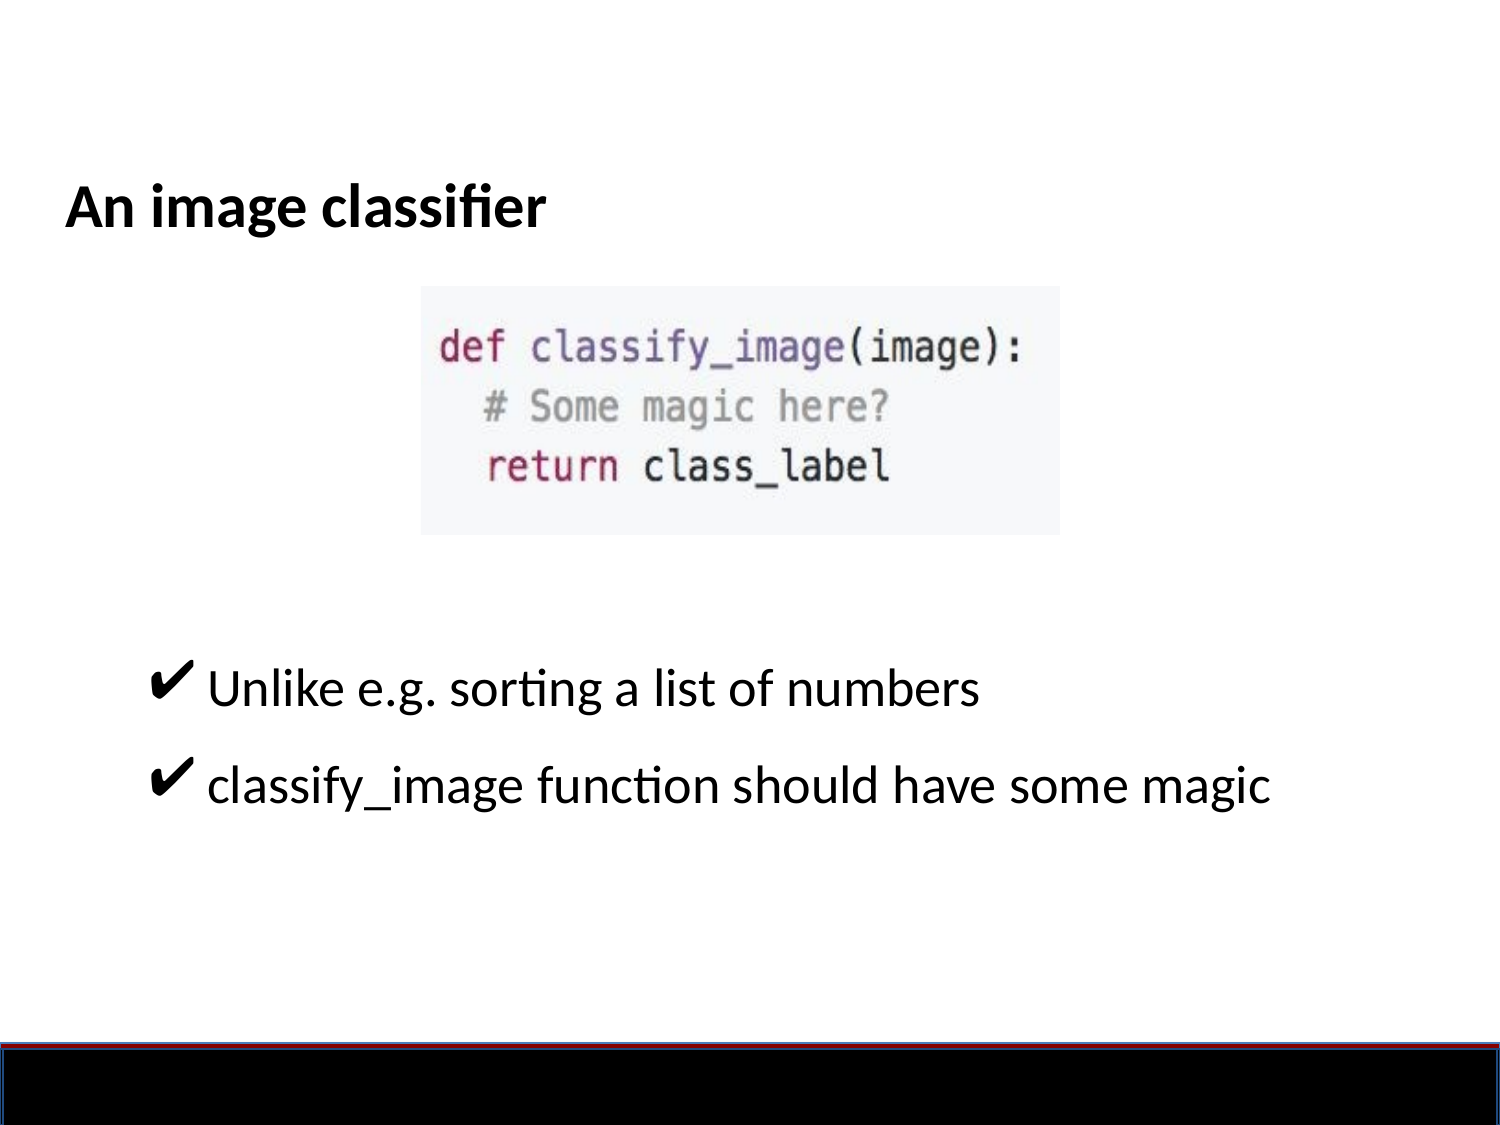

# An image classifier

Unlike e.g. sorting a list of numbers
classify_image function should have some magic